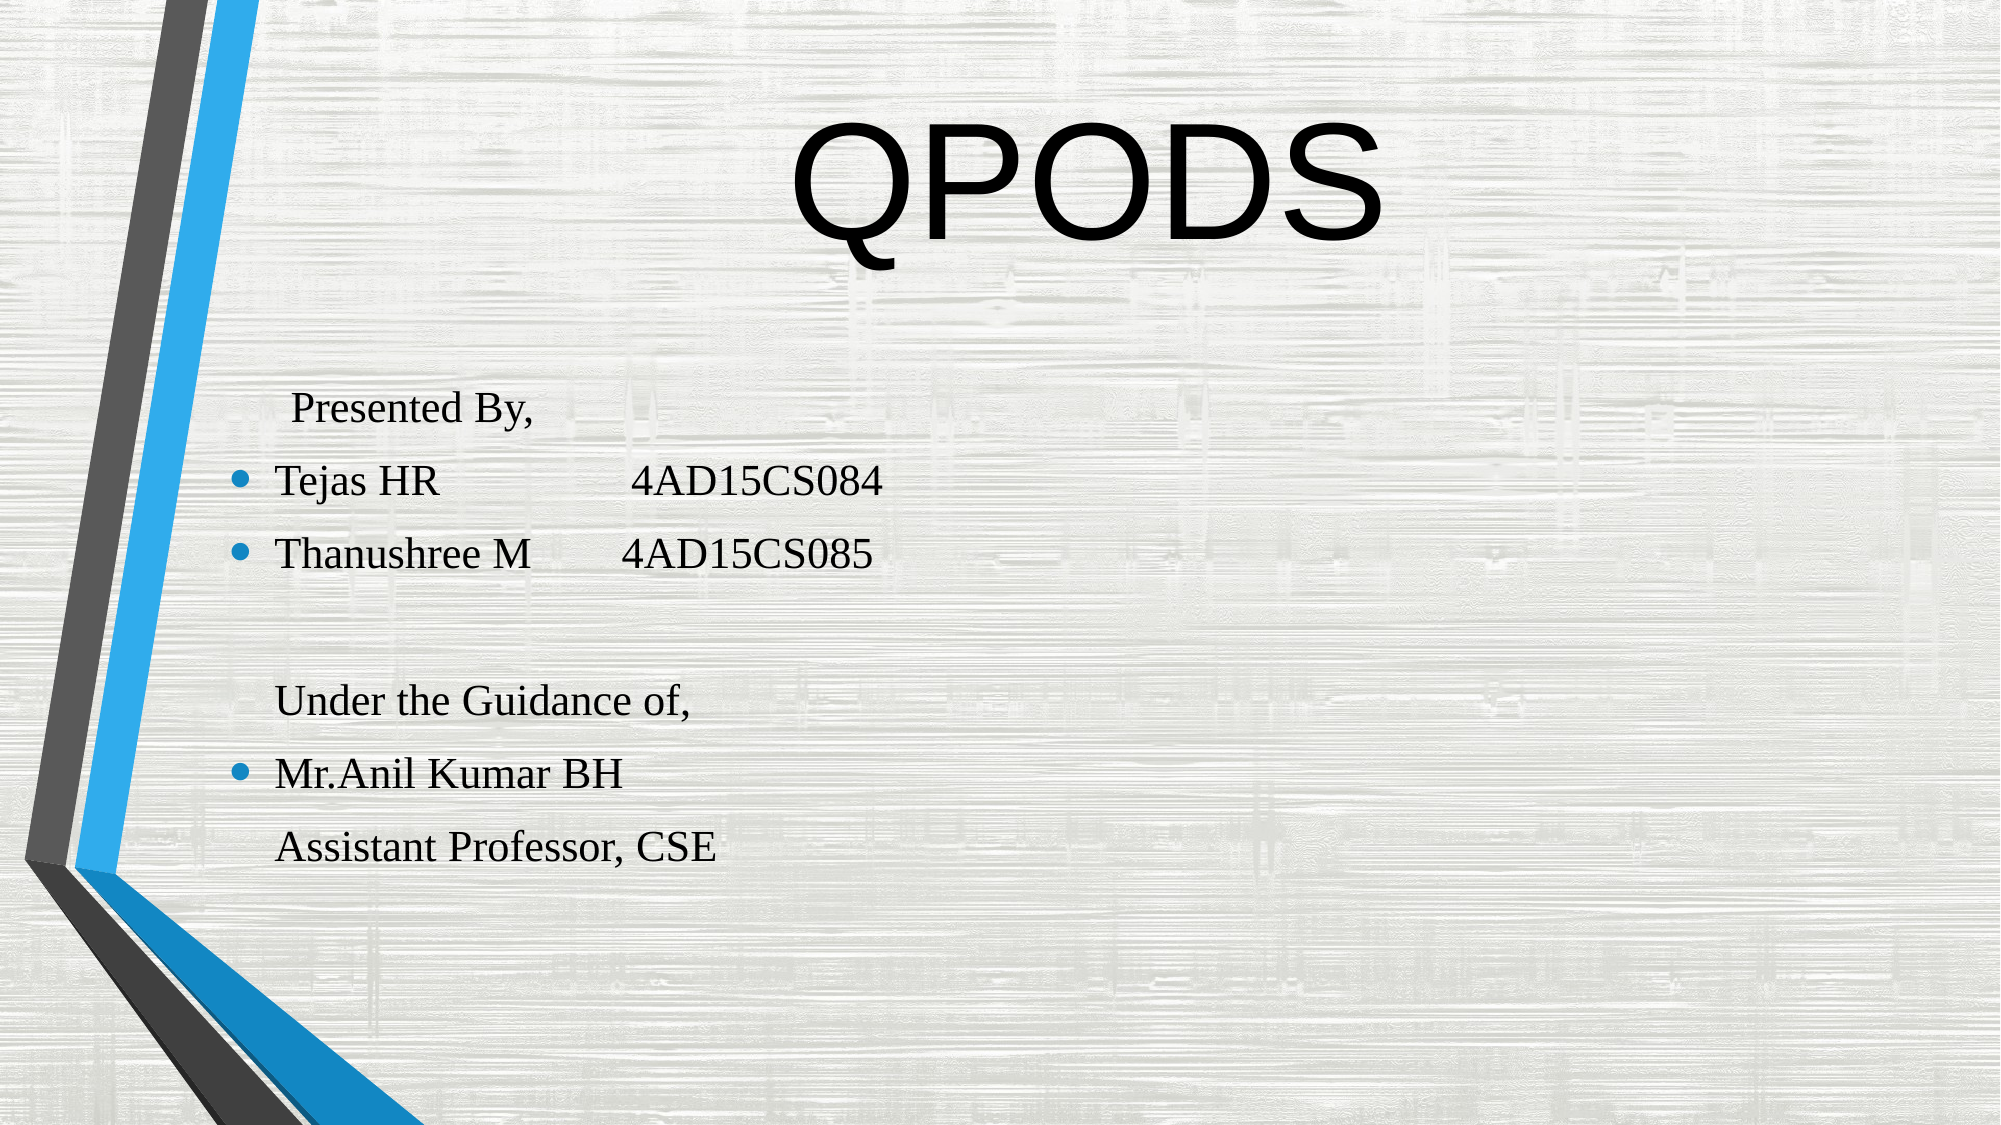

# QPODS
     Presented By,
Tejas HR                 4AD15CS084
Thanushree M        4AD15CS085

    Under the Guidance of,
Mr.Anil Kumar BH
    Assistant Professor, CSE